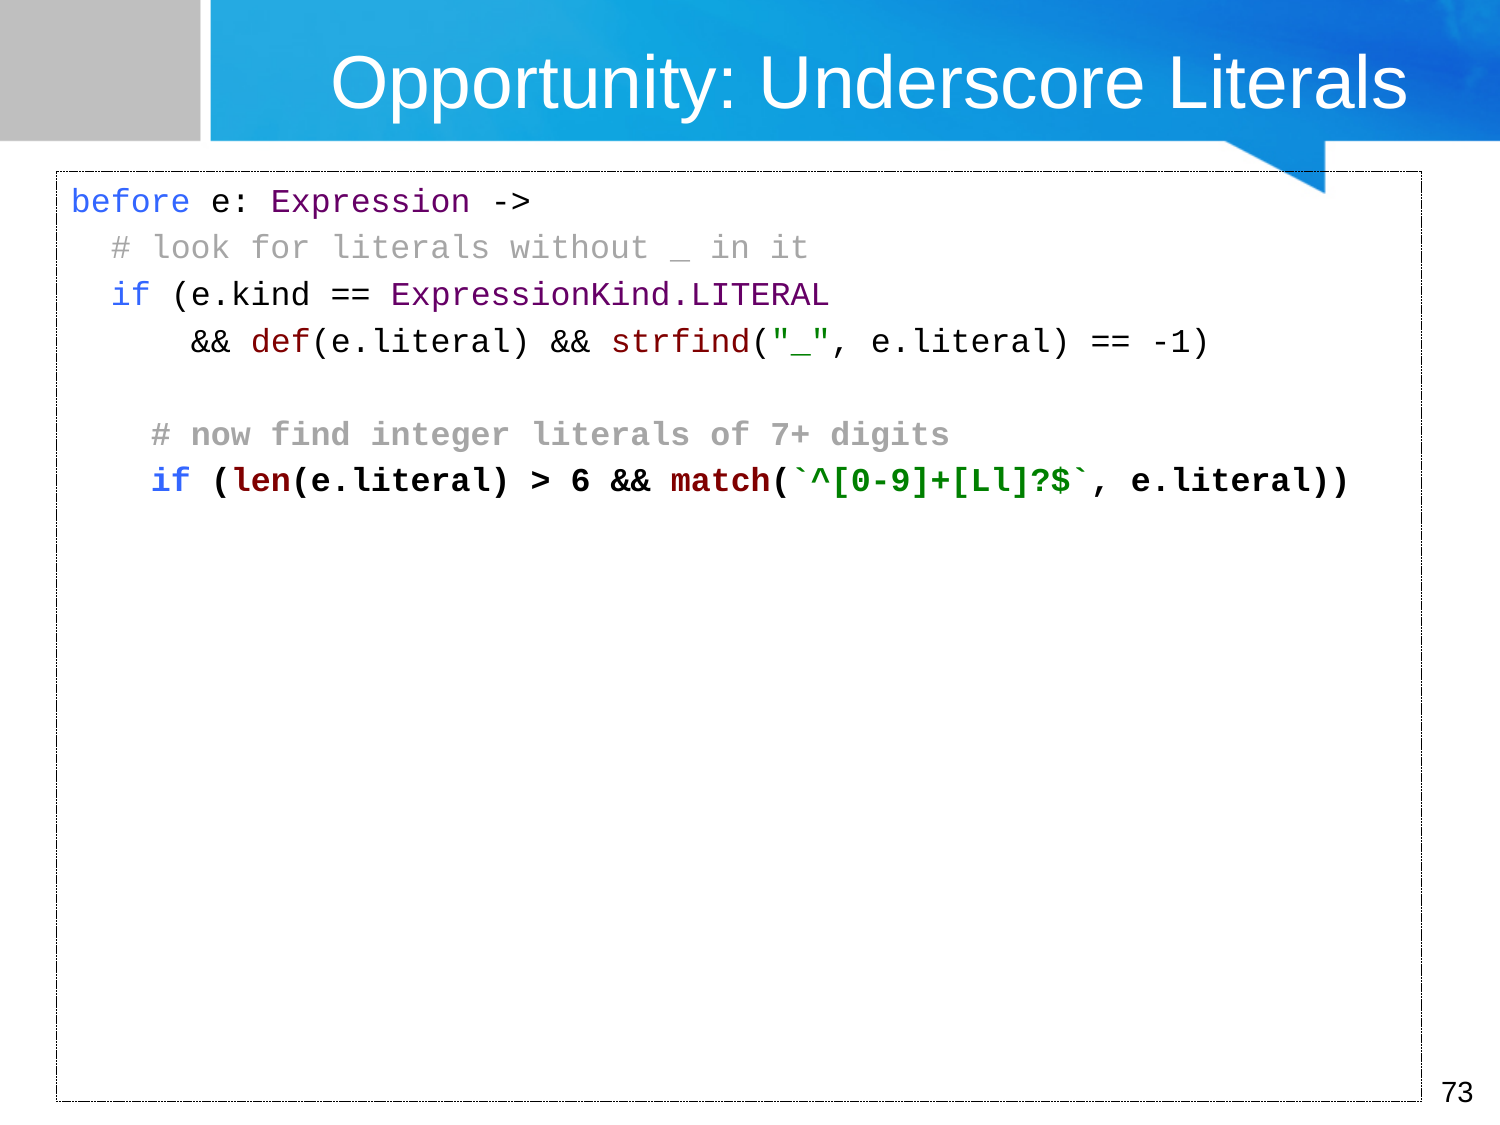

# Opportunity: Underscore Literals
before e: Expression ->
  # look for literals without _ in it
  if (e.kind == ExpressionKind.LITERAL
      && def(e.literal) && strfind("_", e.literal) == -1)

    # now find integer literals of 7+ digits
    if (len(e.literal) > 6 && match(`^[0-9]+[Ll]?$`, e.literal))

73